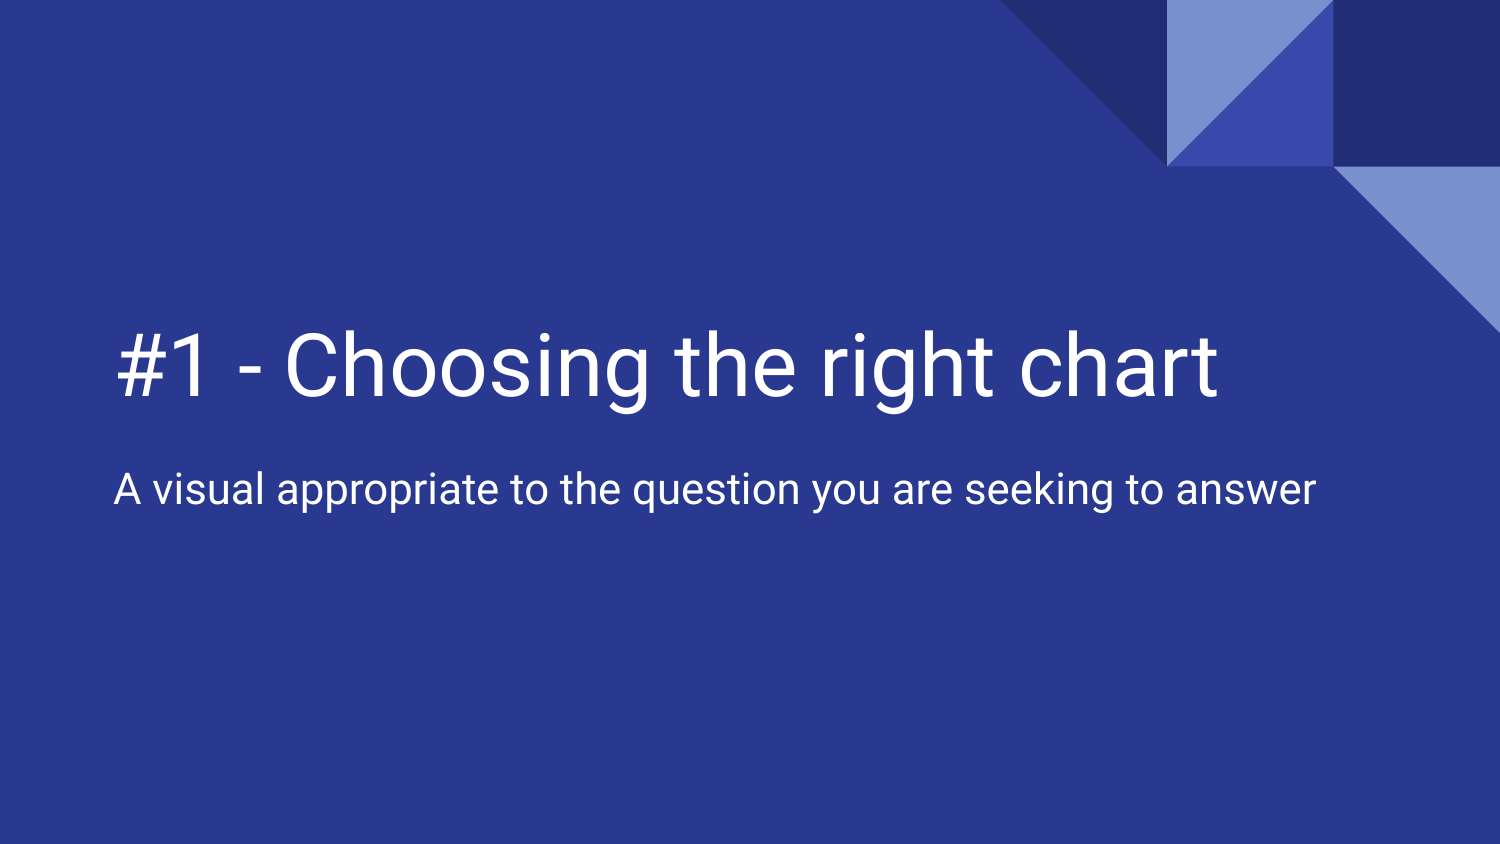

# #1 - Choosing the right chart
A visual appropriate to the question you are seeking to answer